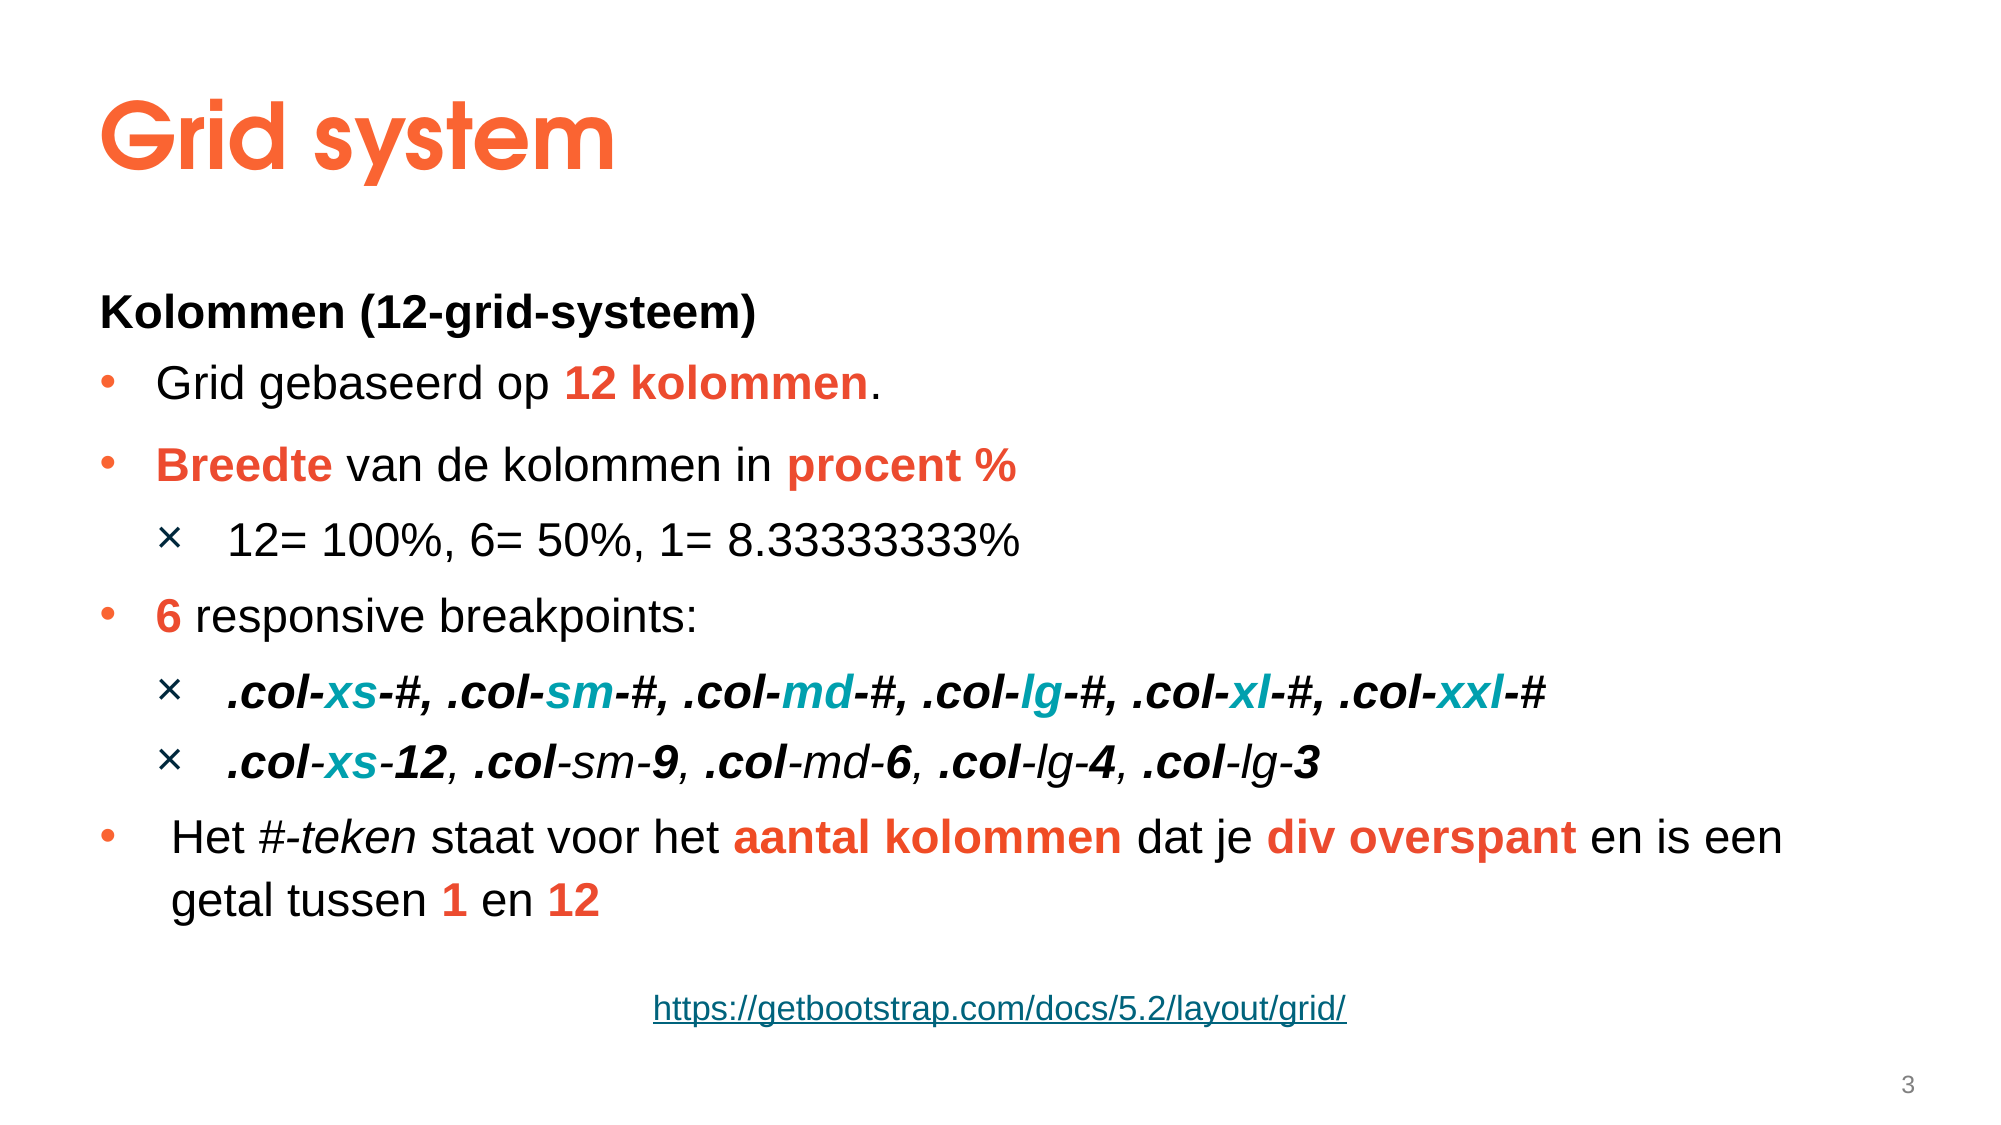

# Grid system
Kolommen (12-grid-systeem)
Grid gebaseerd op 12 kolommen.
Breedte van de kolommen in procent %
12= 100%, 6= 50%, 1= 8.33333333%
6 responsive breakpoints:
.col-xs-#, .col-sm-#, .col-md-#, .col-lg-#, .col-xl-#, .col-xxl-#
.col-xs-12, .col-sm-9, .col-md-6, .col-lg-4, .col-lg-3
Het #-teken staat voor het aantal kolommen dat je div overspant en is een getal tussen 1 en 12

https://getbootstrap.com/docs/5.2/layout/grid/

3